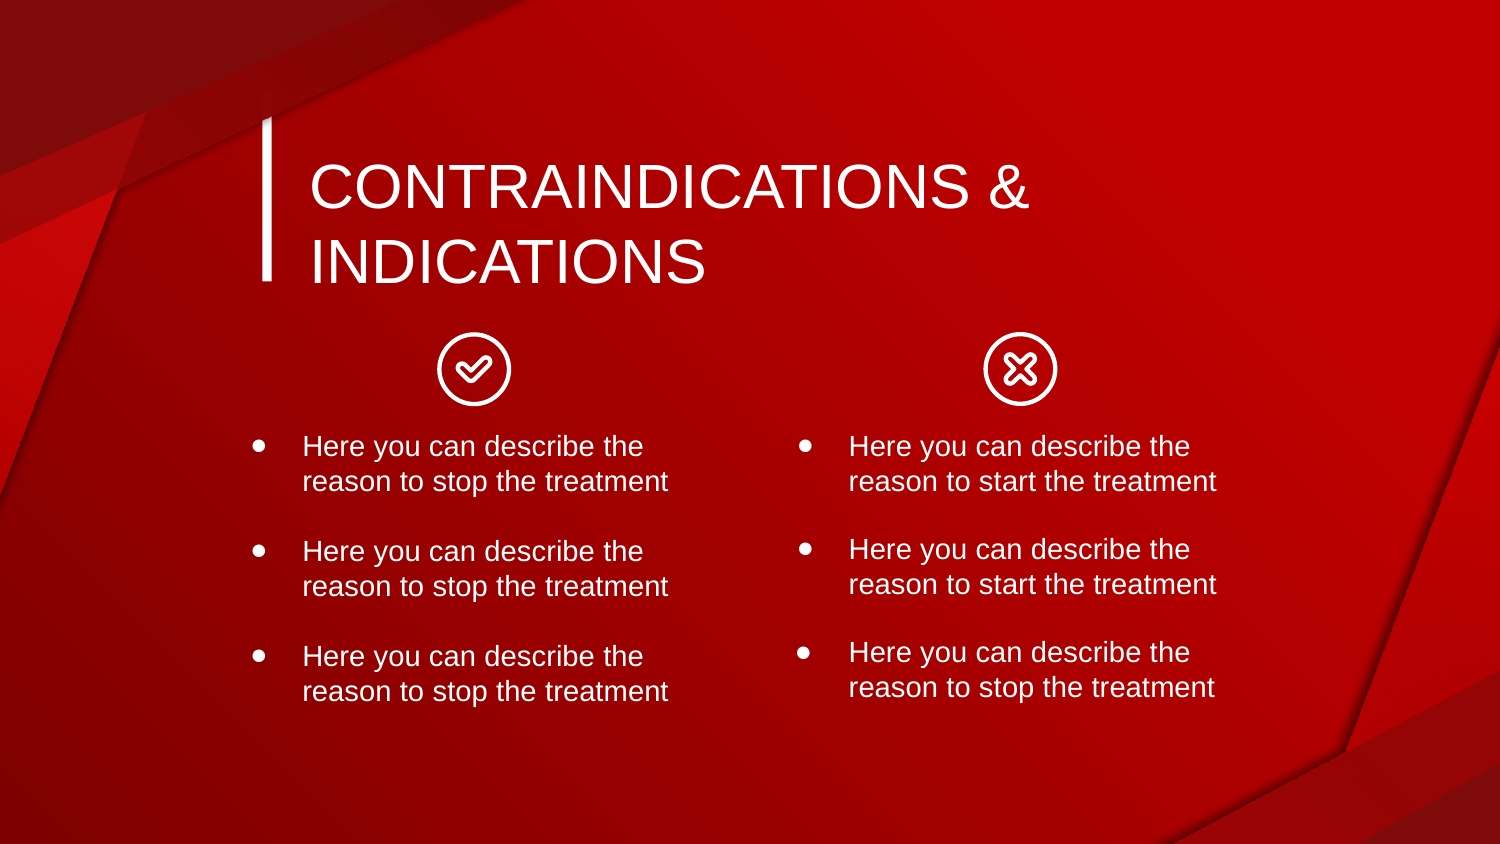

# CONTRAINDICATIONS & INDICATIONS

Here you can describe the reason to stop the treatment

Here you can describe the reason to stop the treatment

Here you can describe the reason to stop the treatment
Here you can describe the reason to start the treatment
Here you can describe the reason to start the treatment
Here you can describe the reason to stop the treatment